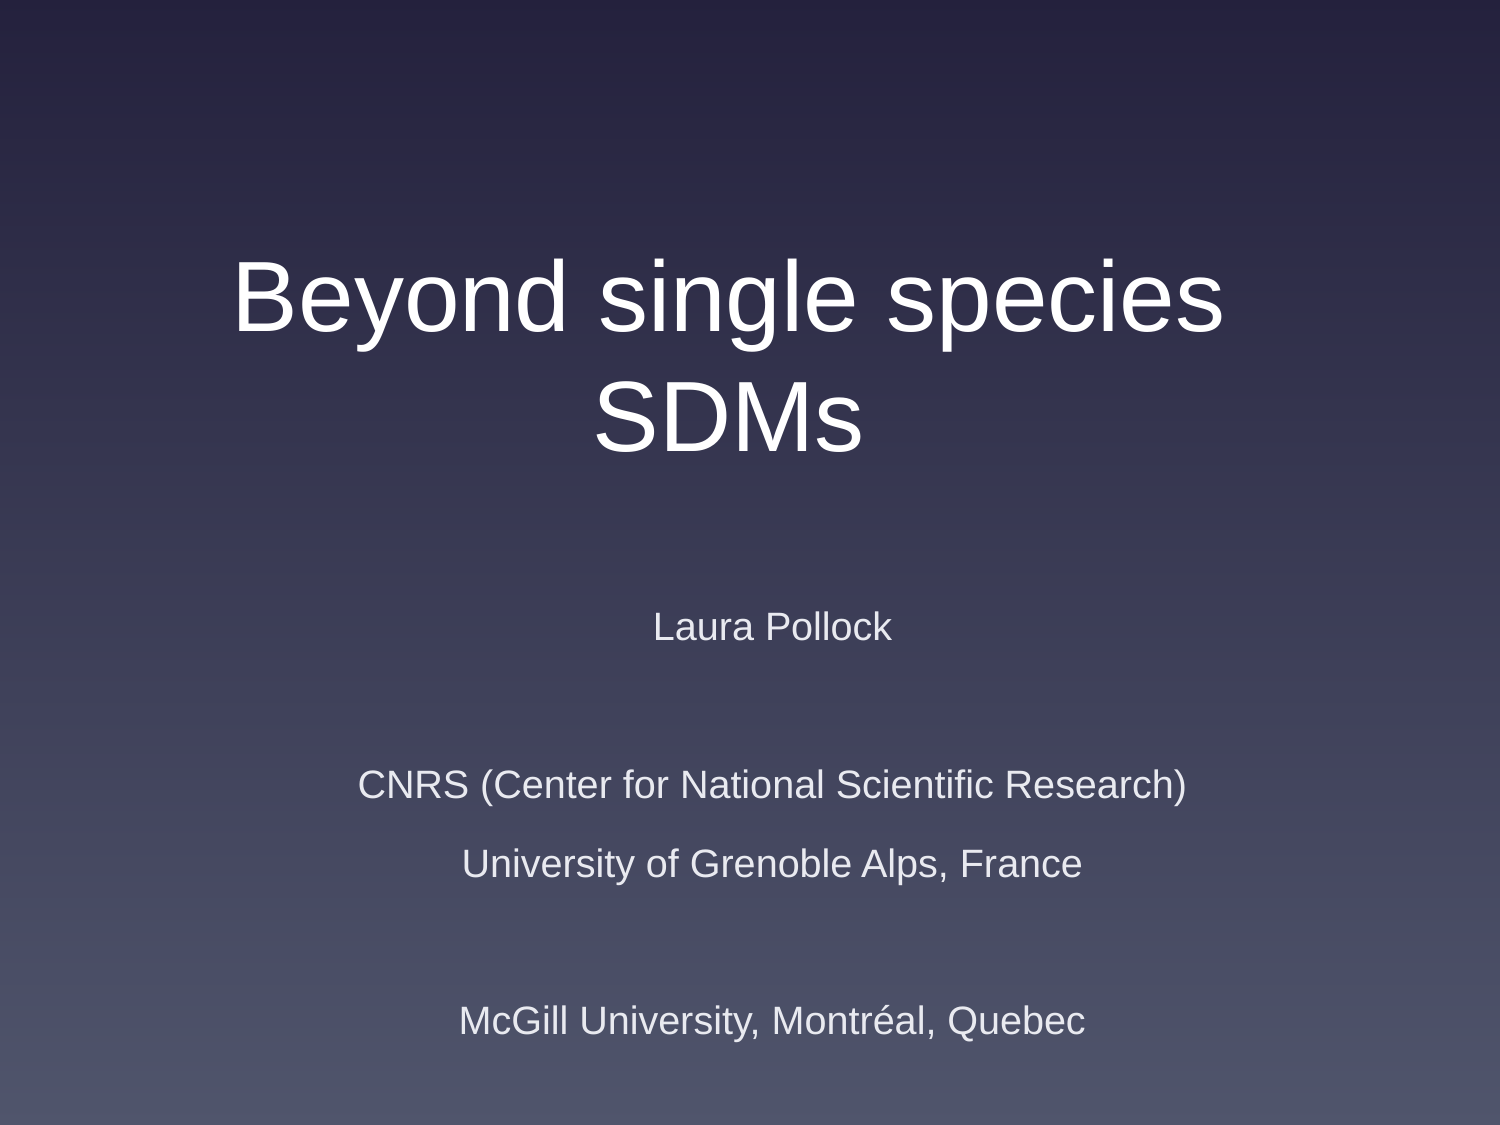

# Beyond single species SDMs
Laura Pollock

CNRS (Center for National Scientific Research)
University of Grenoble Alps, France

McGill University, Montréal, Quebec